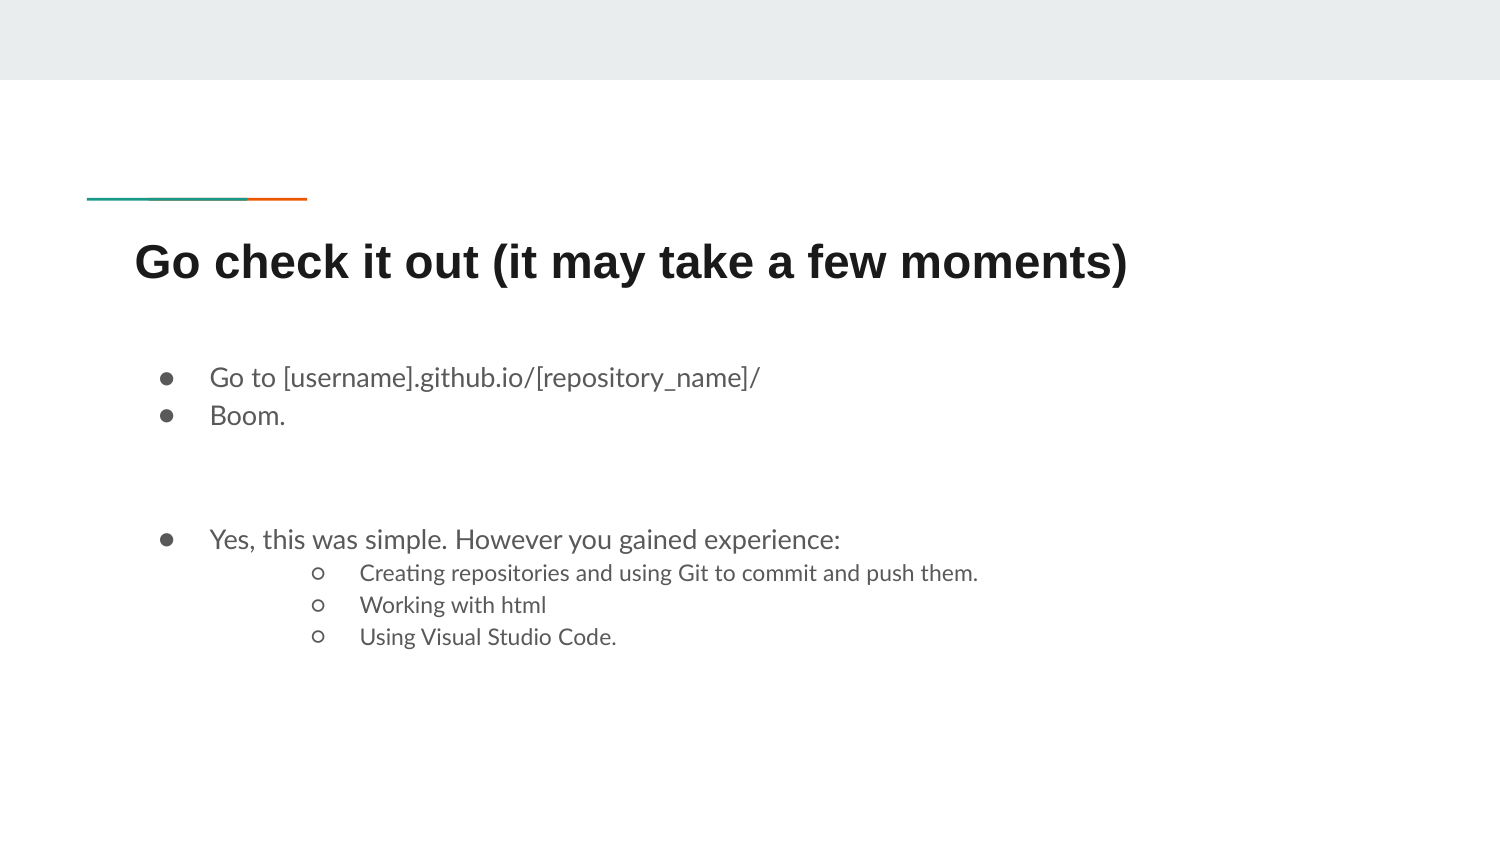

# Go check it out (it may take a few moments)

Go to [username].github.io/[repository_name]/
Boom.

Yes, this was simple. However you gained experience:
Creating repositories and using Git to commit and push them.
Working with html
Using Visual Studio Code.